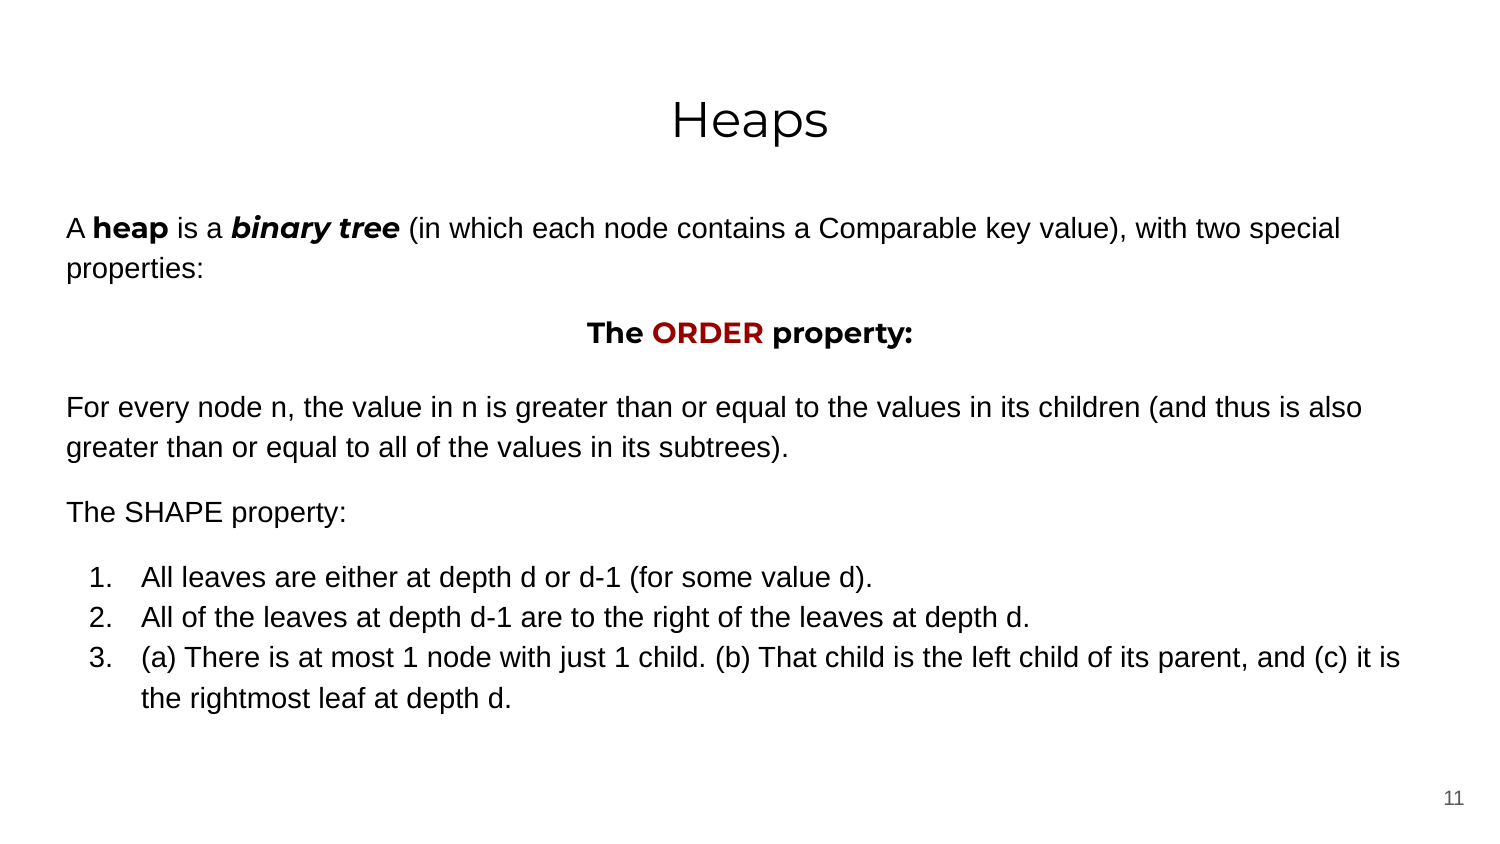

# Heaps
A heap is a binary tree (in which each node contains a Comparable key value), with two special properties:
The ORDER property:
For every node n, the value in n is greater than or equal to the values in its children (and thus is also greater than or equal to all of the values in its subtrees).
The SHAPE property:
All leaves are either at depth d or d-1 (for some value d).
All of the leaves at depth d-1 are to the right of the leaves at depth d.
(a) There is at most 1 node with just 1 child. (b) That child is the left child of its parent, and (c) it is the rightmost leaf at depth d.

11